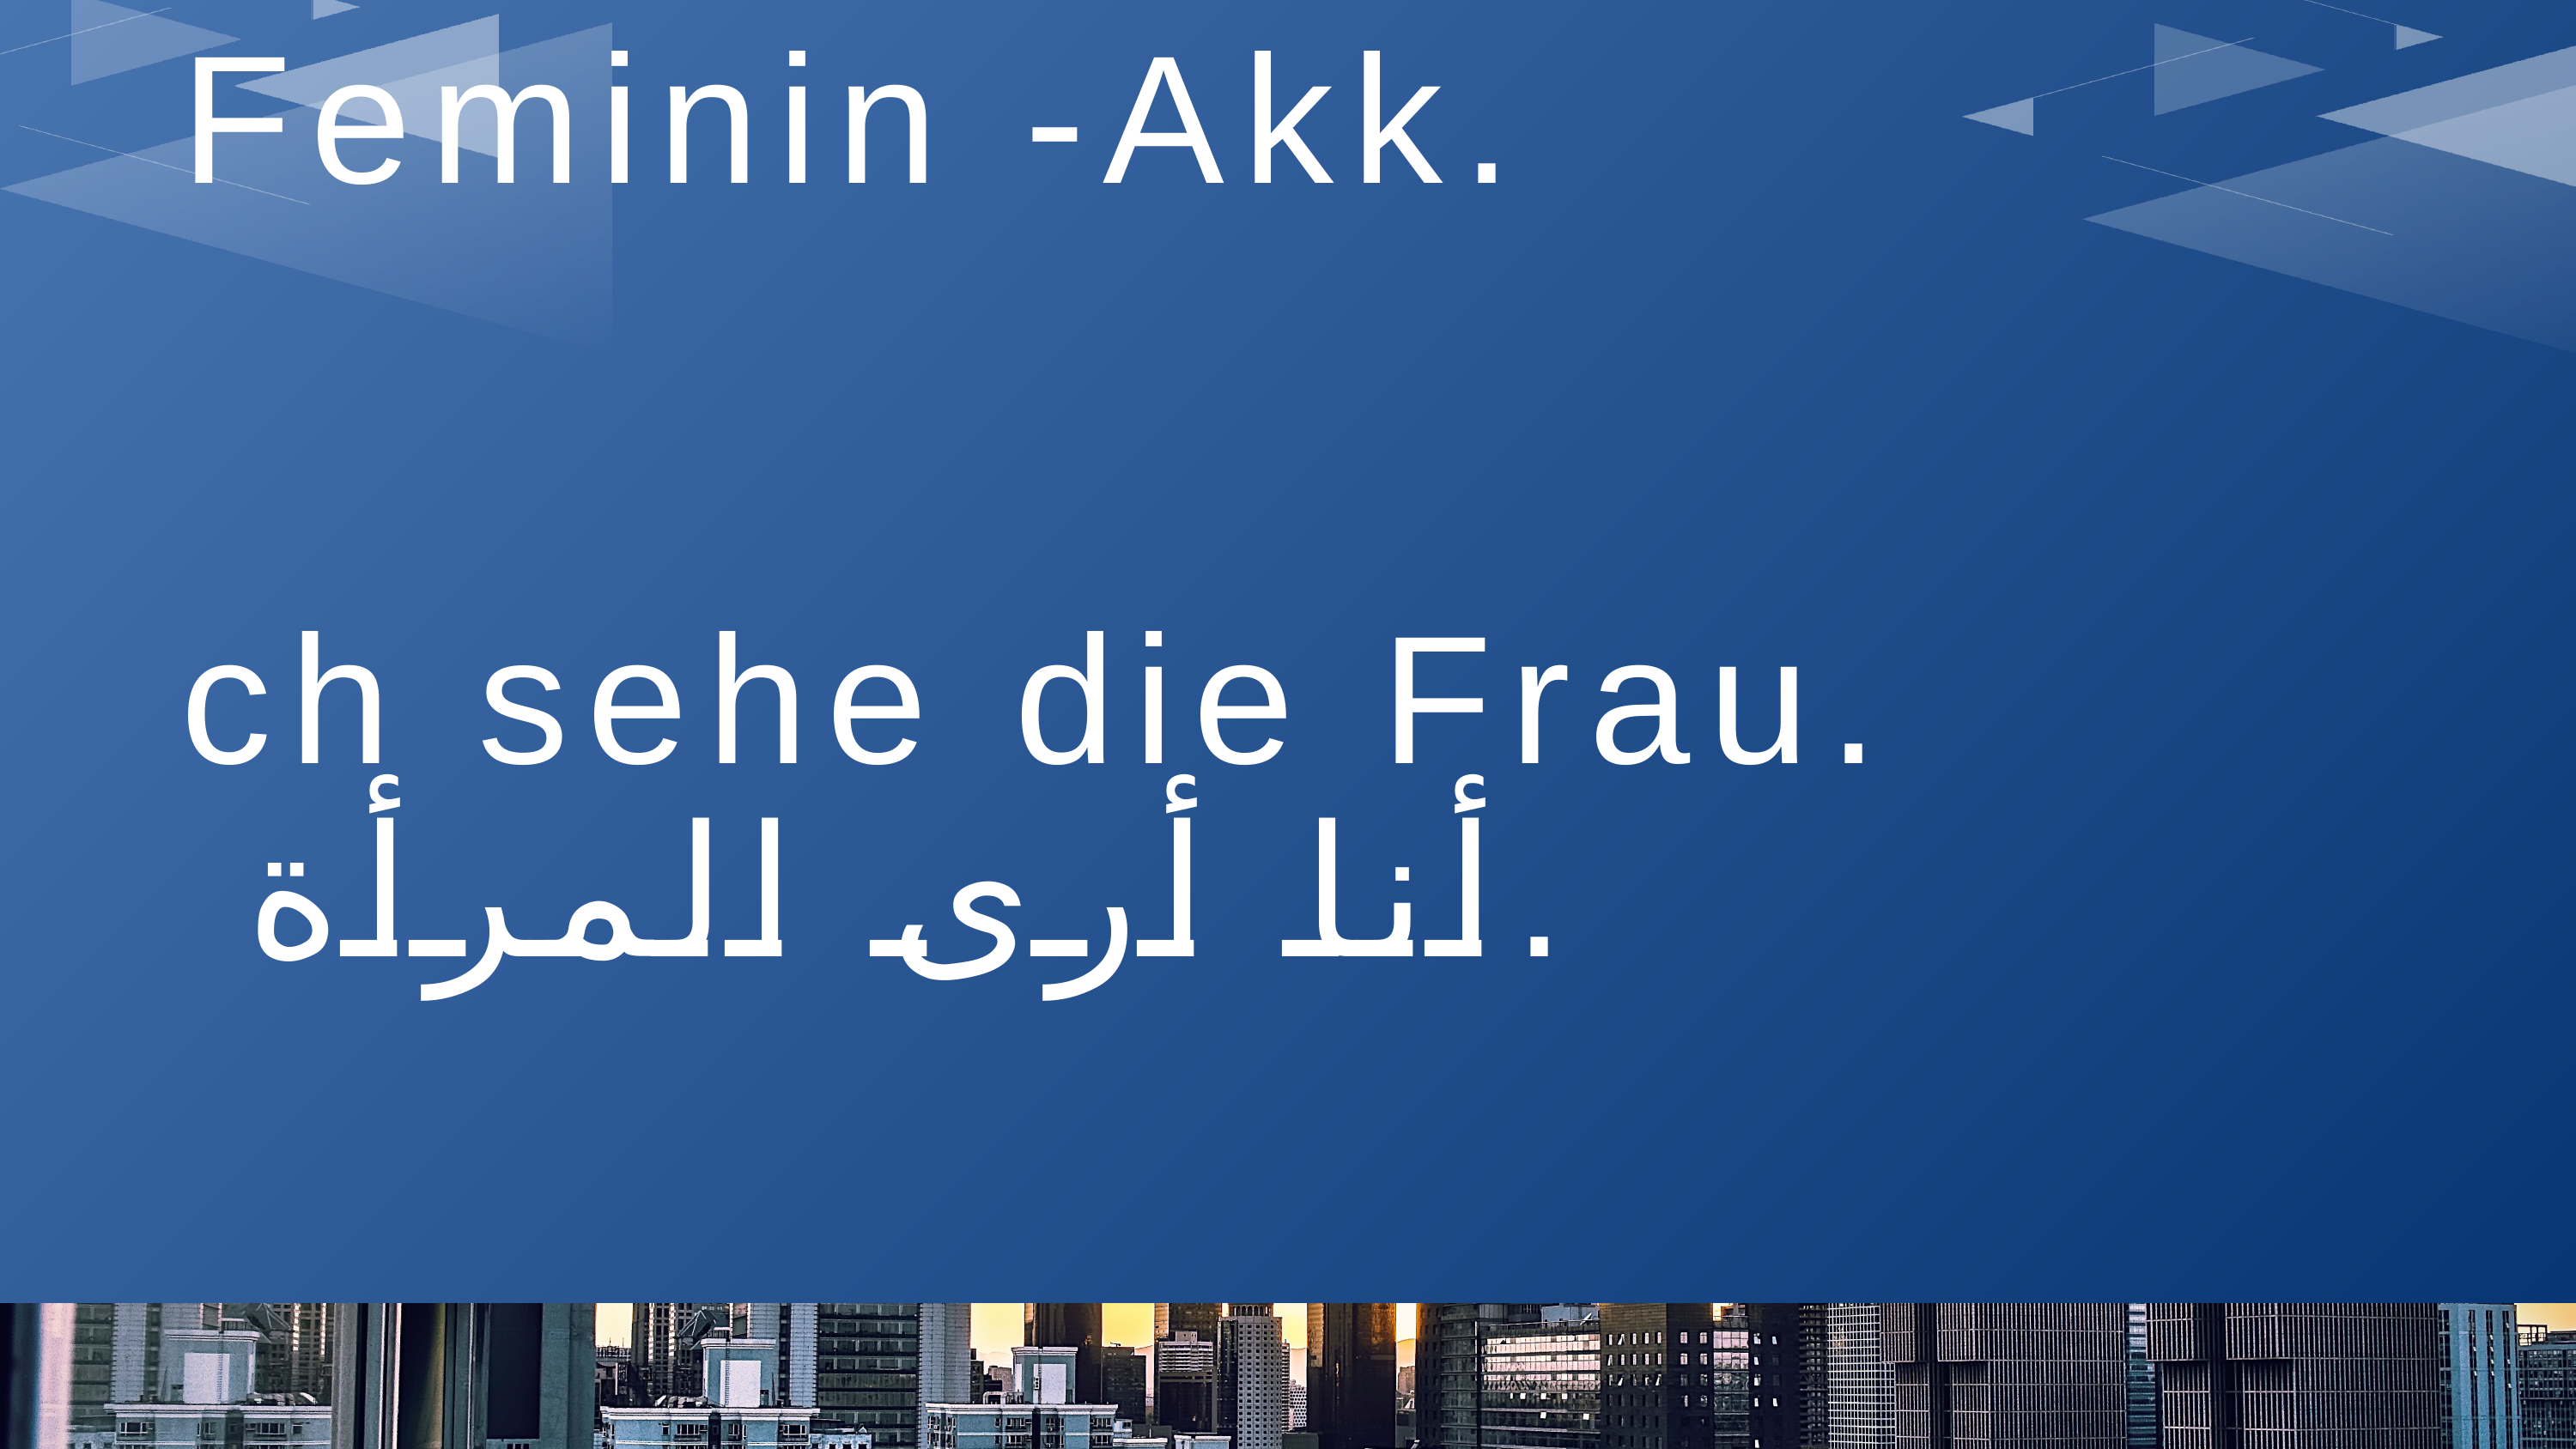

Feminin -Akk.

ch sehe die Frau.
 أنا أرى المرأة.